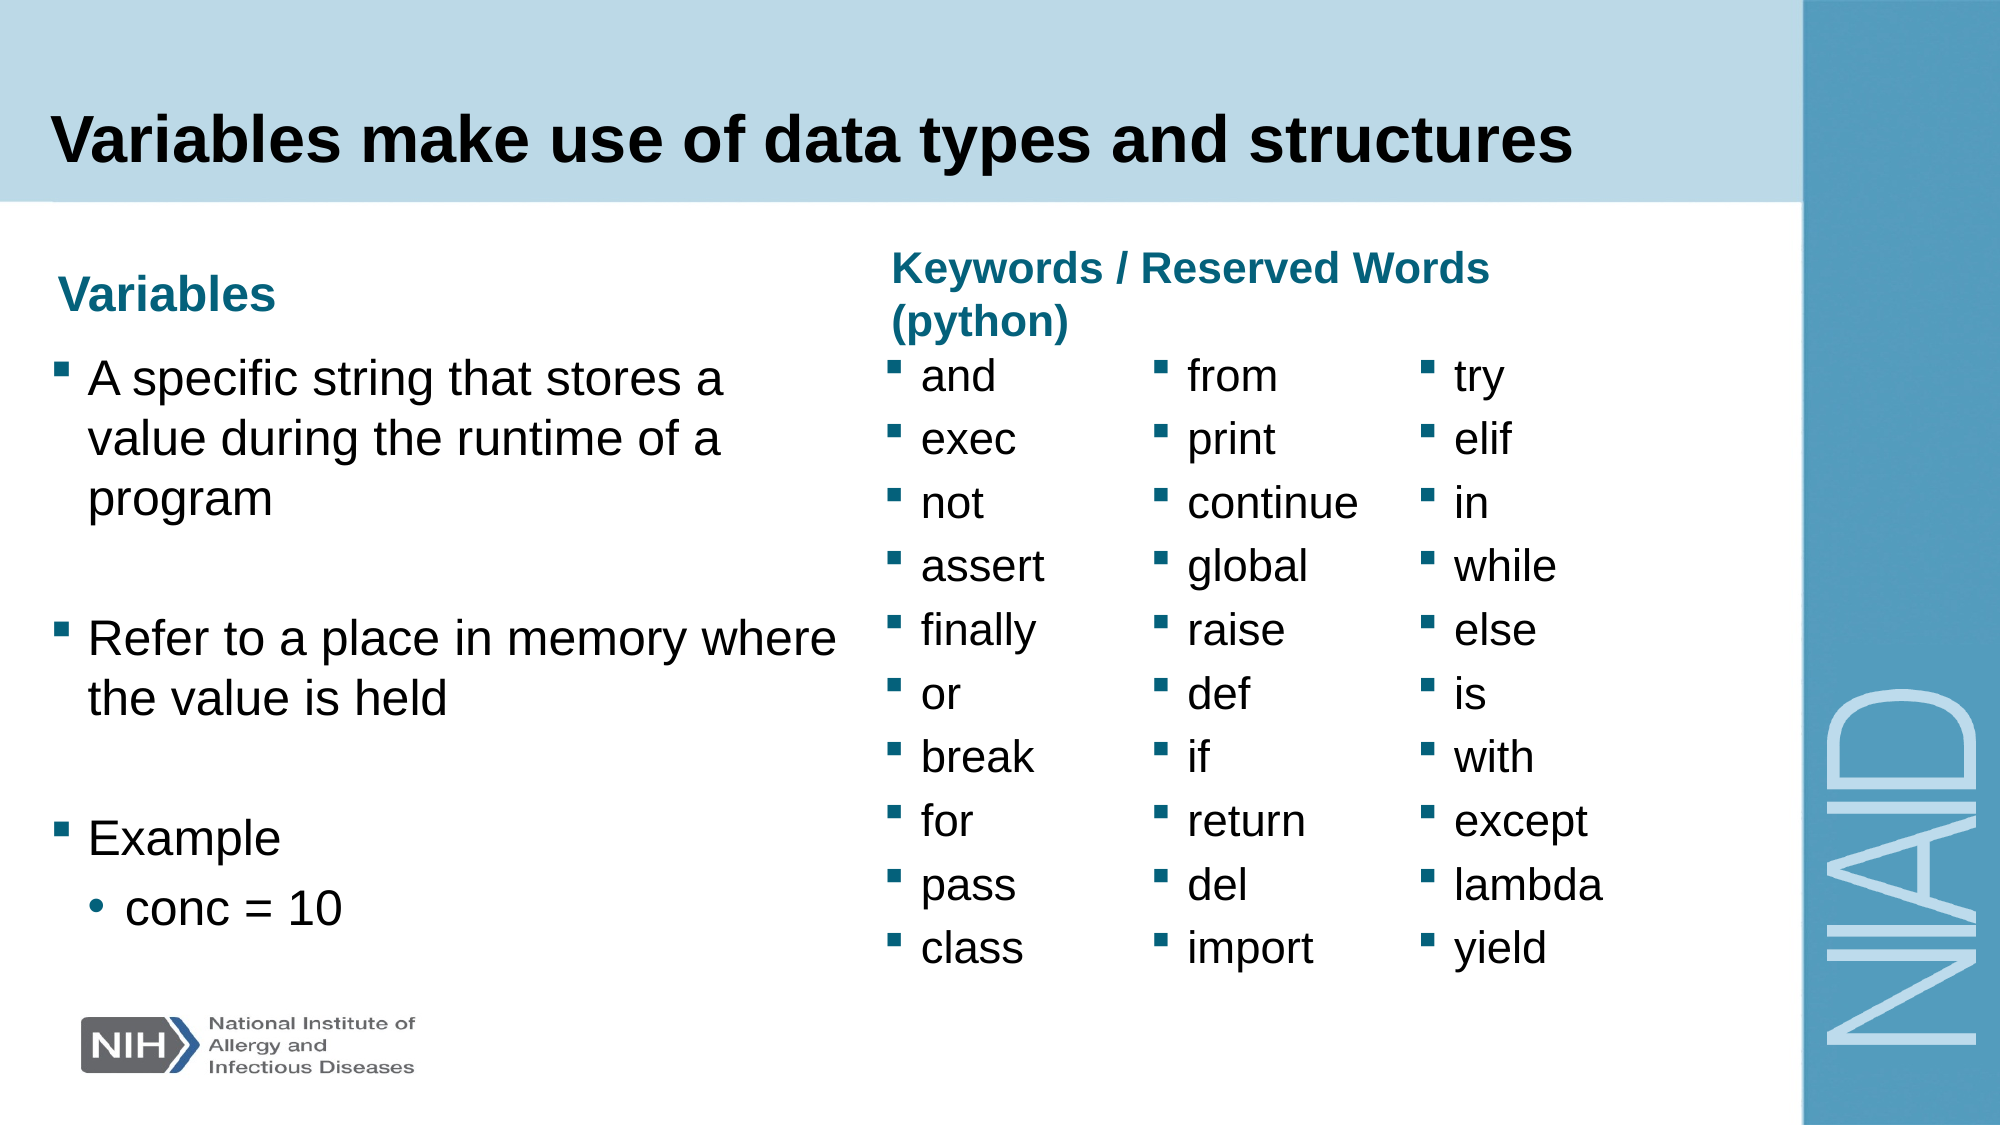

# Variables make use of data types and structures
Variables
Keywords / Reserved Words (python)
A specific string that stores a value during the runtime of a program

Refer to a place in memory where the value is held

Example
conc = 10
and
exec
not
assert
finally
or
break
for
pass
class
from
print
continue
global
raise
def
if
return
del
import
try
elif
in
while
else
is
with
except
lambda
yield